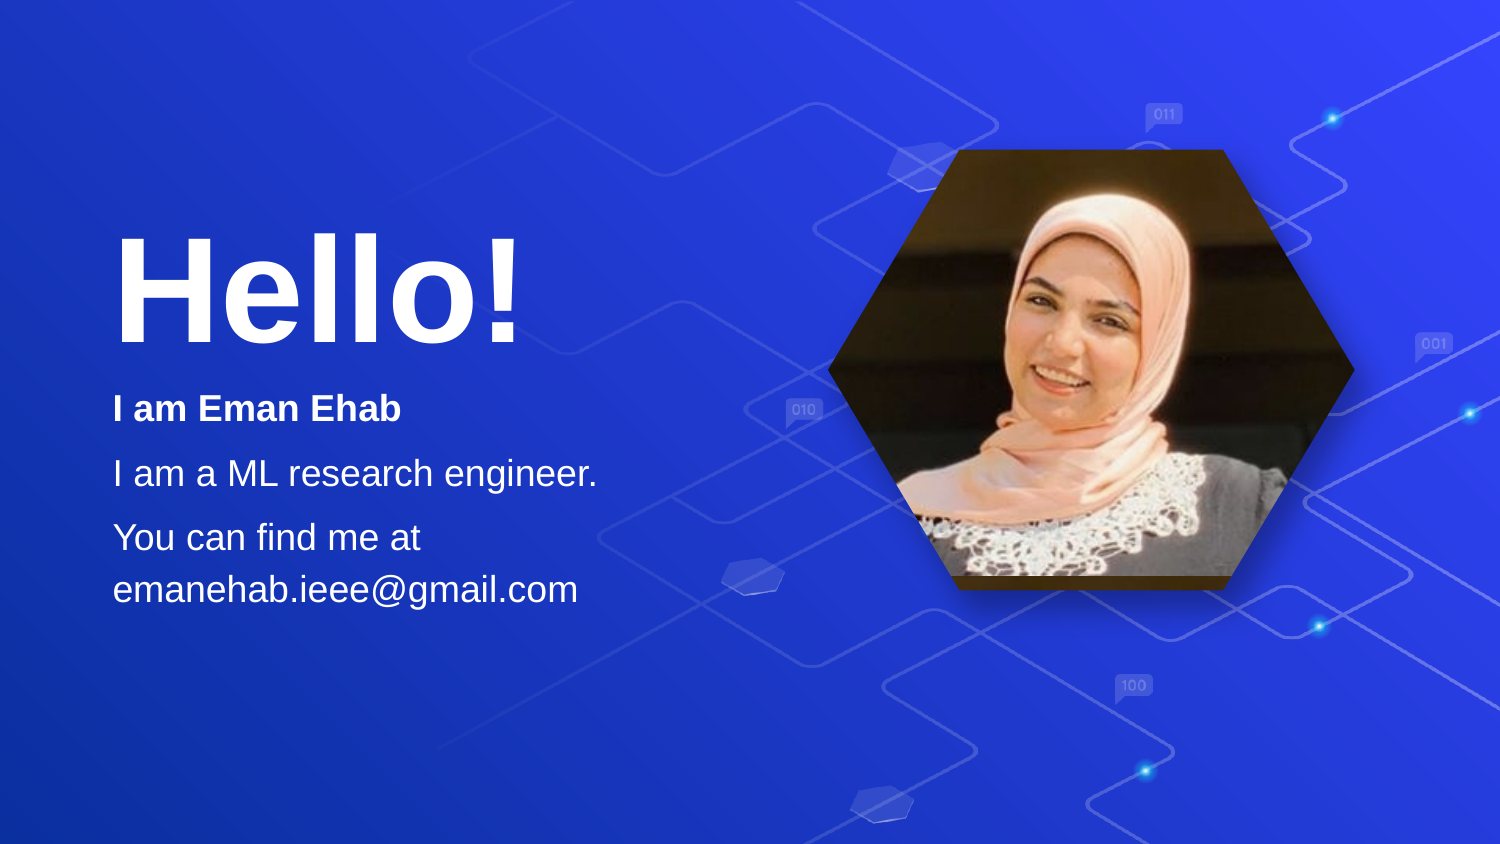

Hello!
I am Eman Ehab
I am a ML research engineer.
You can find me at emanehab.ieee@gmail.com